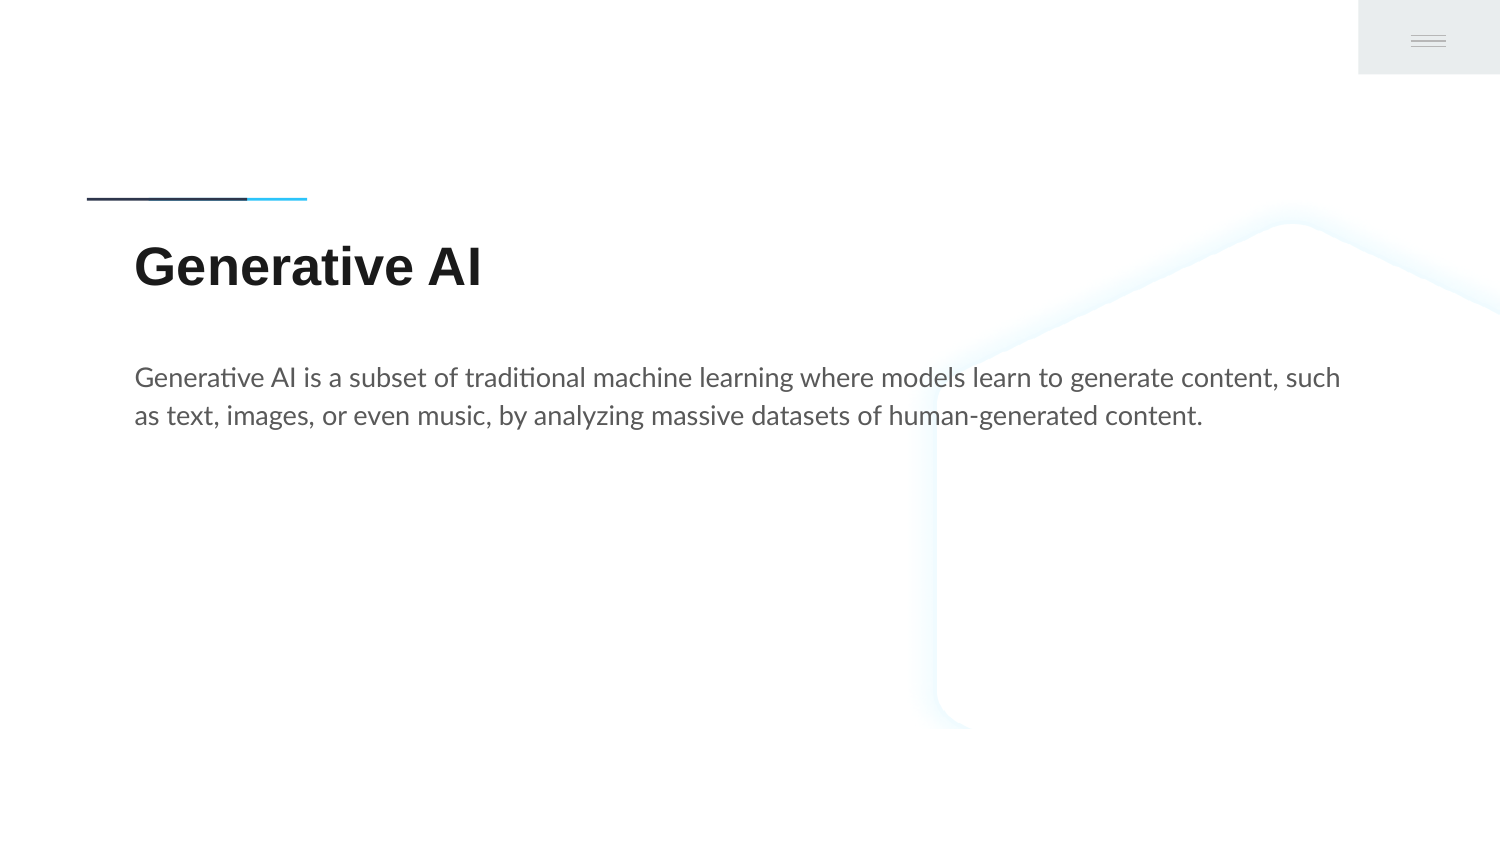

# Generative AI
Generative AI is a subset of traditional machine learning where models learn to generate content, such as text, images, or even music, by analyzing massive datasets of human-generated content.